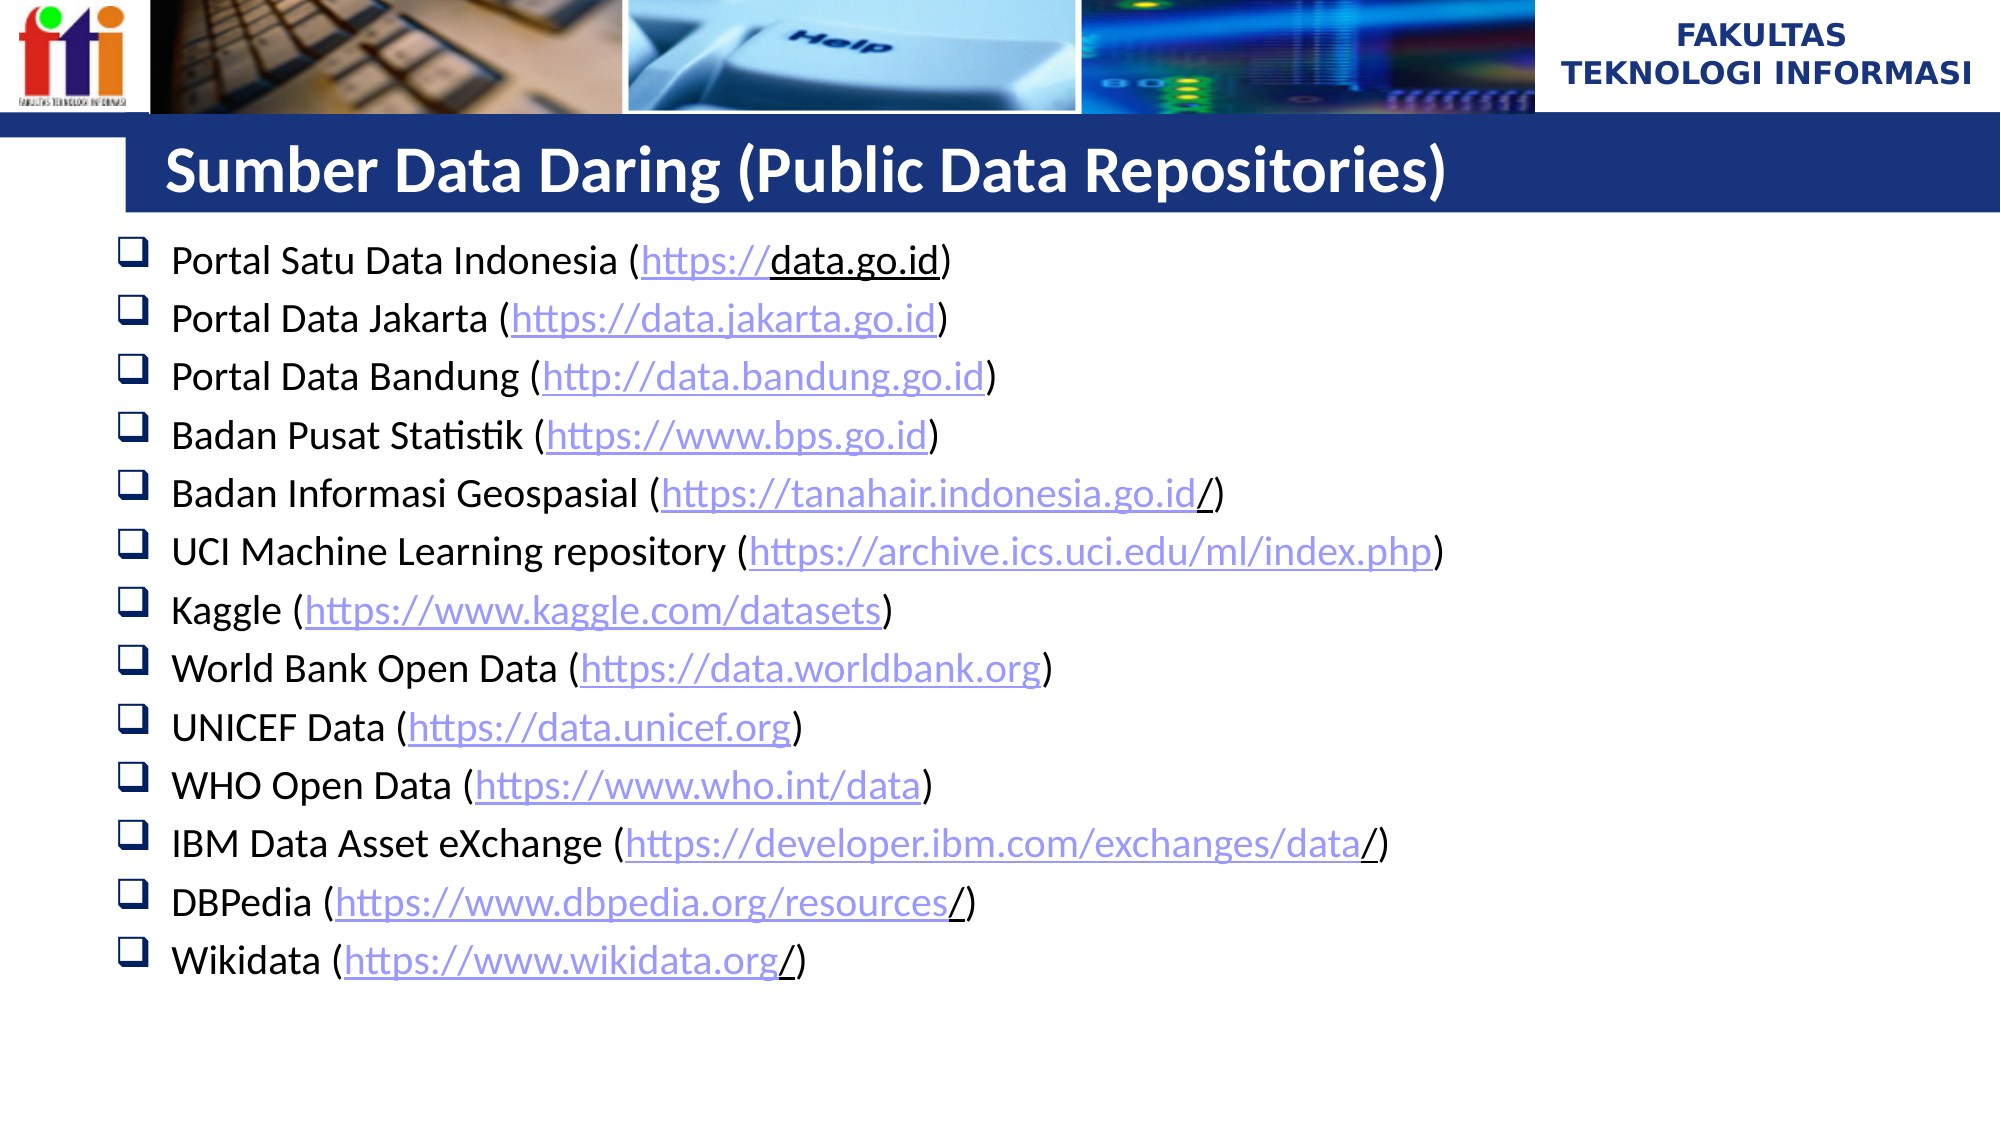

# Sumber Data Daring (Public Data Repositories)
Portal Satu Data Indonesia (https://data.go.id)
Portal Data Jakarta (https://data.jakarta.go.id)
Portal Data Bandung (http://data.bandung.go.id)
Badan Pusat Statistik (https://www.bps.go.id)
Badan Informasi Geospasial (https://tanahair.indonesia.go.id/)
UCI Machine Learning repository (https://archive.ics.uci.edu/ml/index.php)
Kaggle (https://www.kaggle.com/datasets)
World Bank Open Data (https://data.worldbank.org)
UNICEF Data (https://data.unicef.org)
WHO Open Data (https://www.who.int/data)
IBM Data Asset eXchange (https://developer.ibm.com/exchanges/data/)
DBPedia (https://www.dbpedia.org/resources/)
Wikidata (https://www.wikidata.org/)